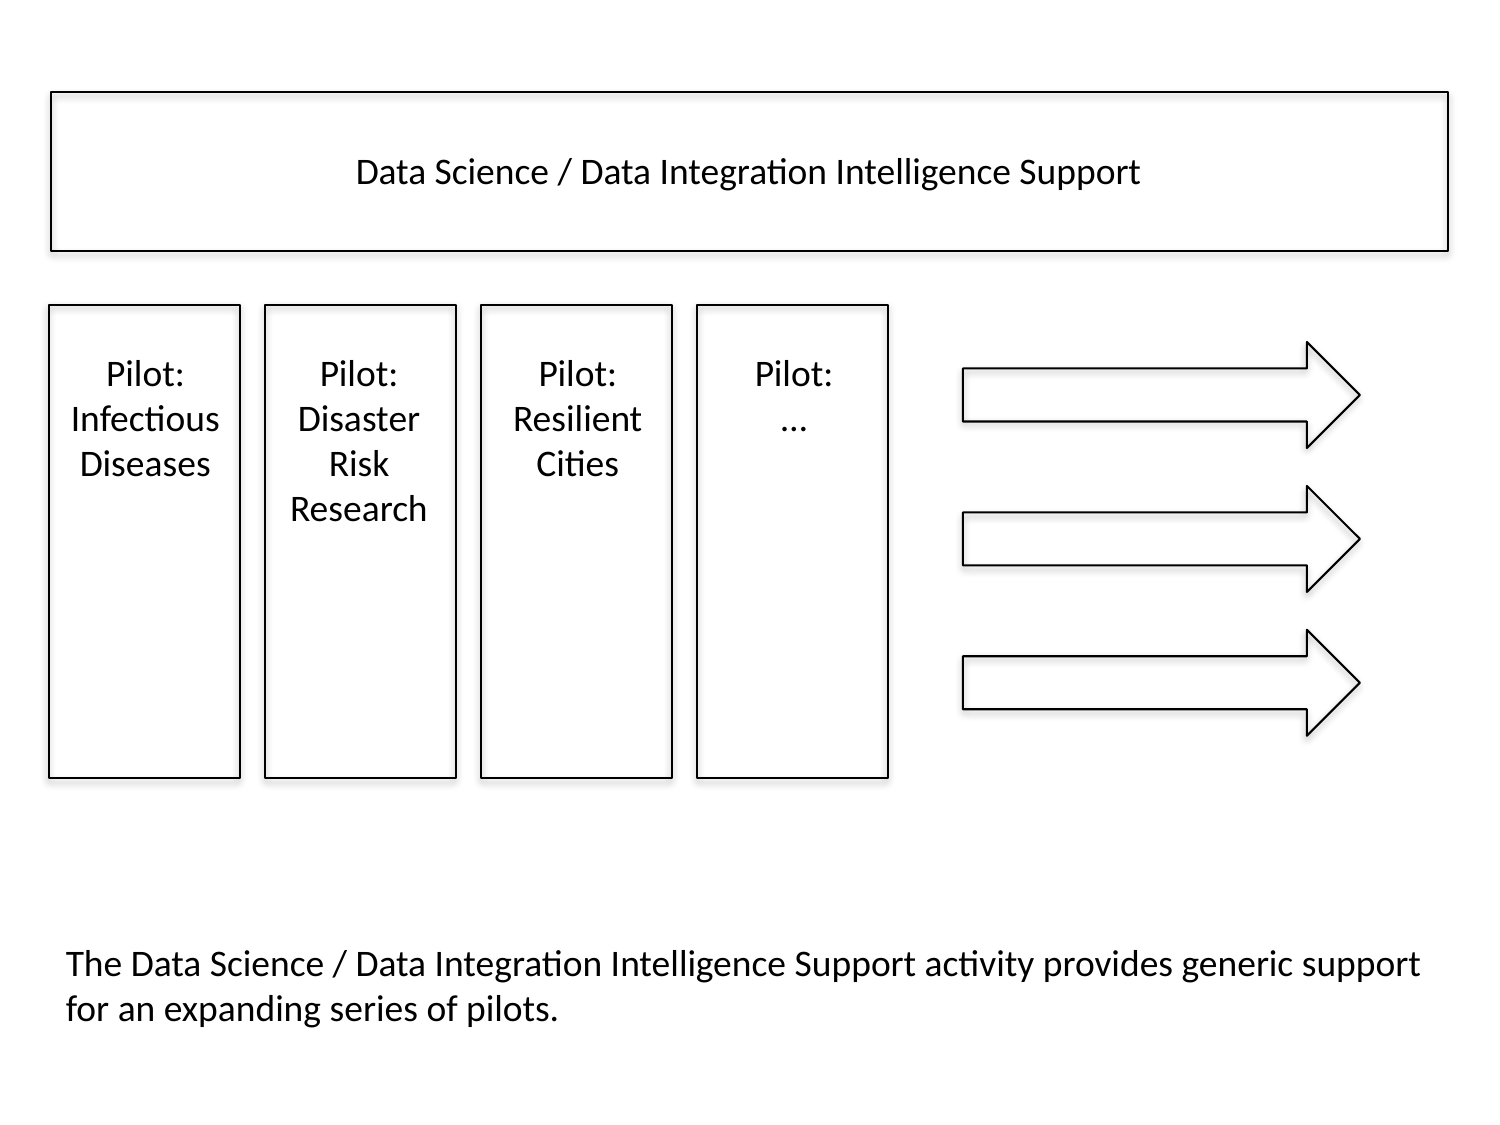

Data Science / Data Integration Intelligence Support

Pilot:
Infectious Diseases
Pilot:
Disaster Risk Research
Pilot:
Resilient Cities
Pilot:
…

The Data Science / Data Integration Intelligence Support activity provides generic support for an expanding series of pilots.